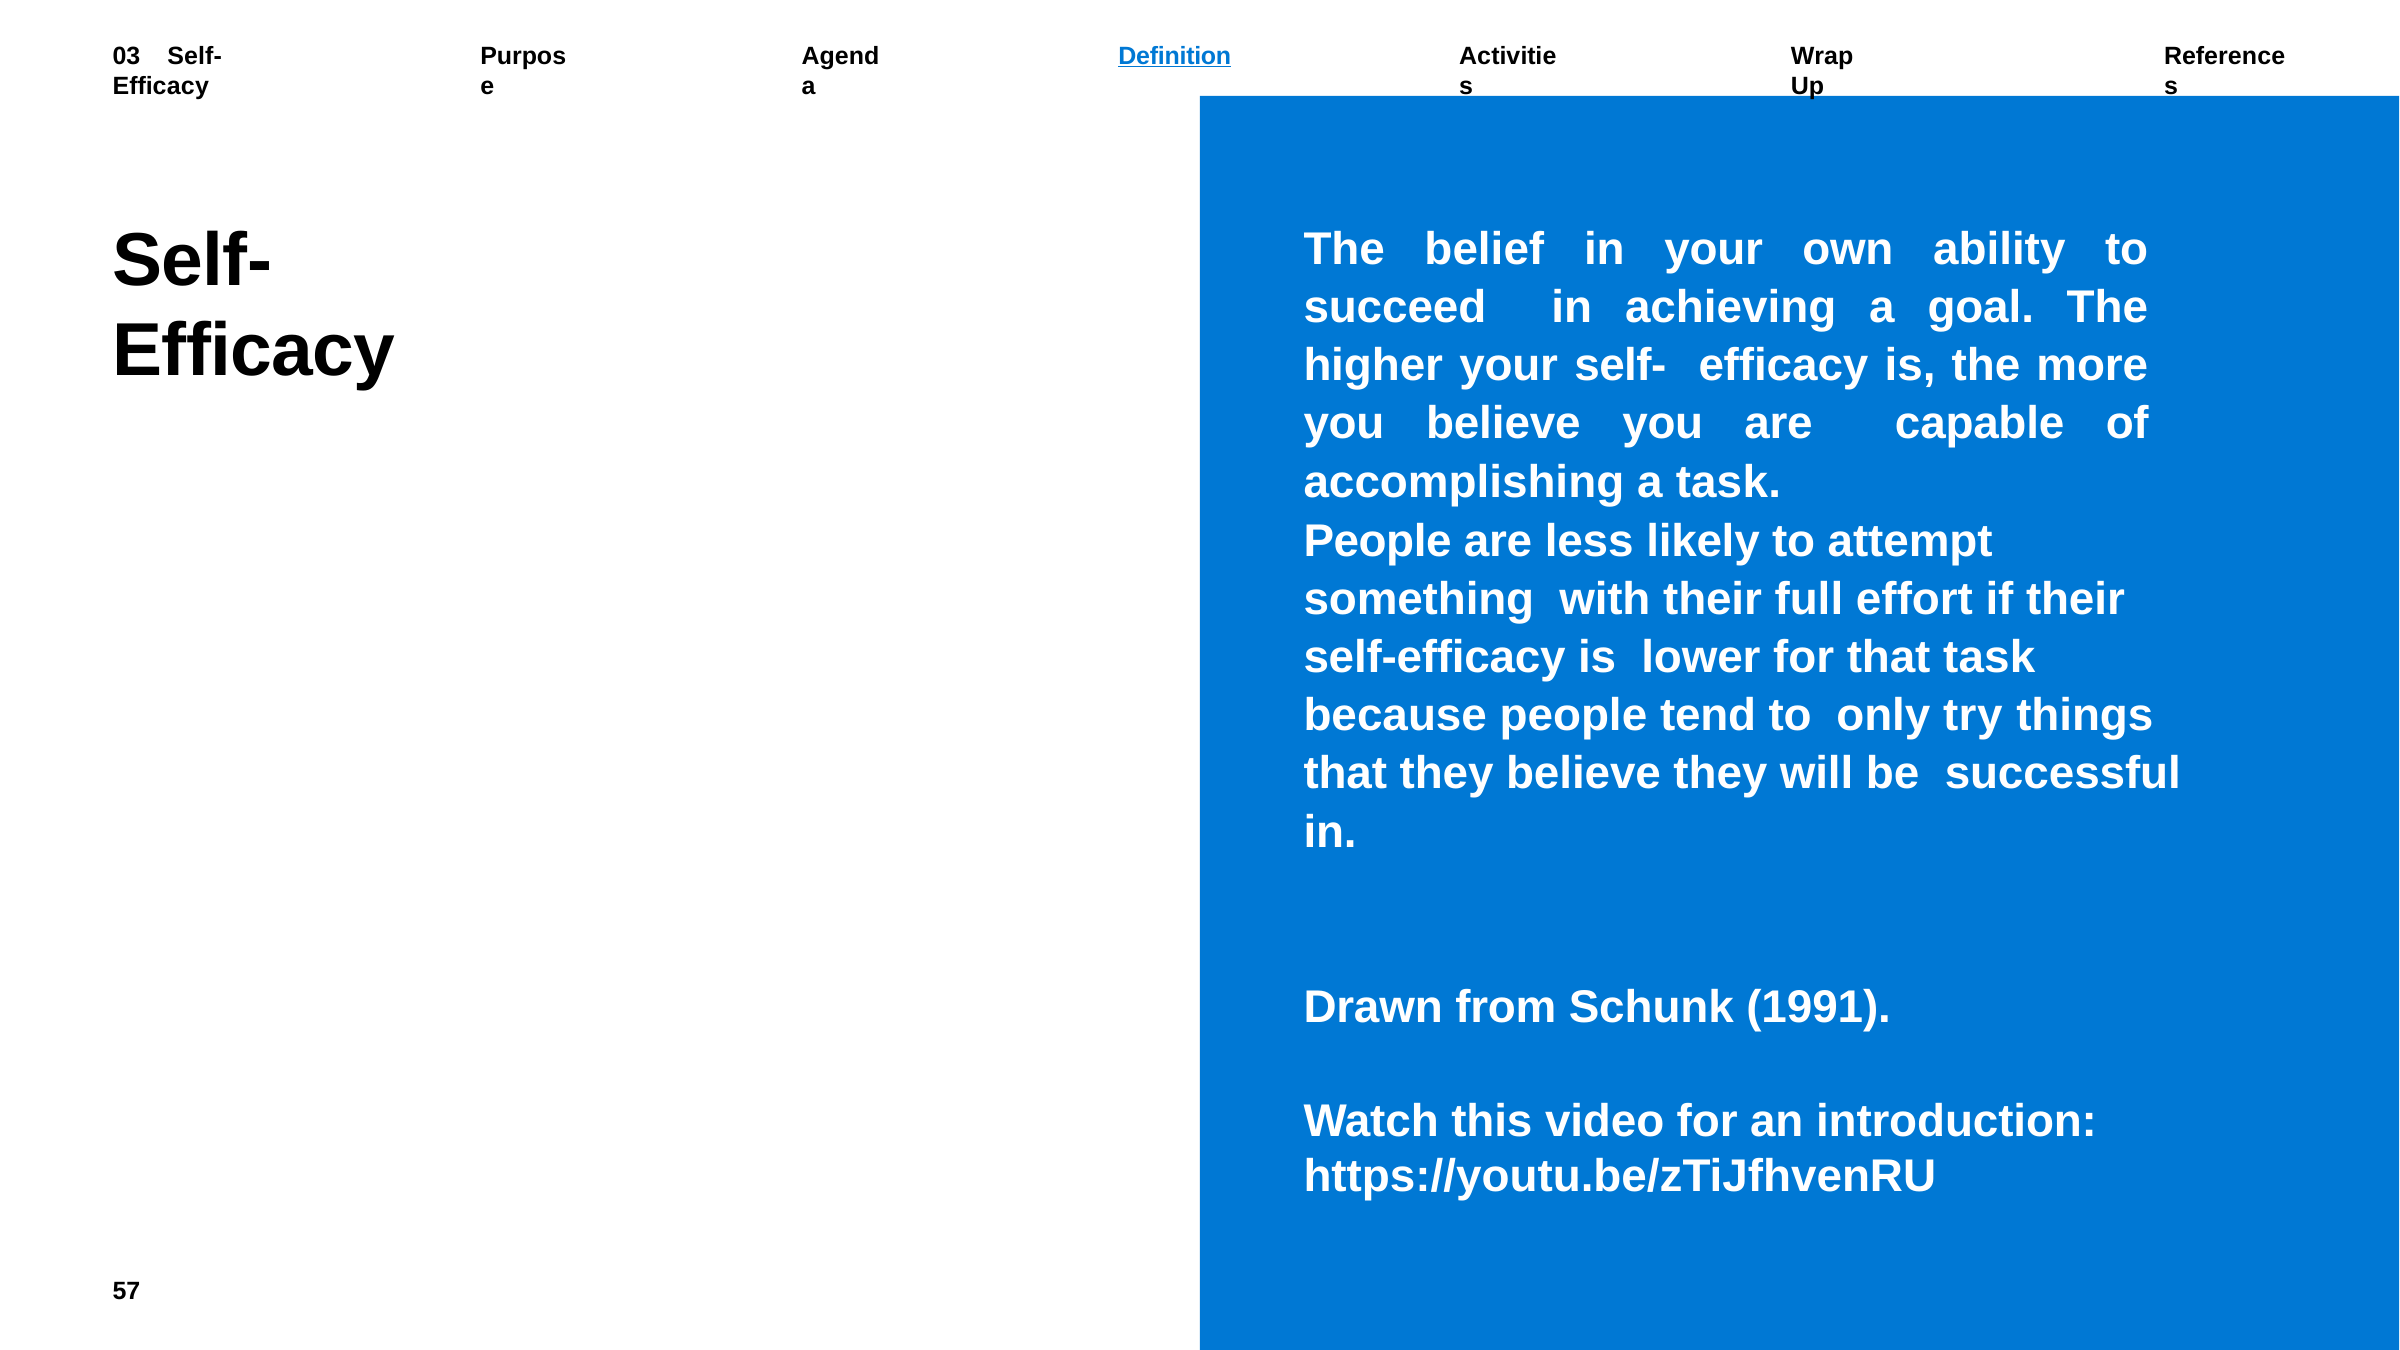

03	Self-Efficacy
Purpose
Agenda
Definition
Activities
Wrap	Up
References

Self-Efficacy
The belief in your own ability to succeed  in achieving a goal. The higher your self-  efficacy is, the more you believe you are  capable of accomplishing a task.
People are less likely to attempt something  with their full effort if their self-efficacy is  lower for that task because people tend to  only try things that they believe they will be  successful in.
Drawn from Schunk (1991).

Watch this video for an introduction: https://youtu.be/zTiJfhvenRU

57